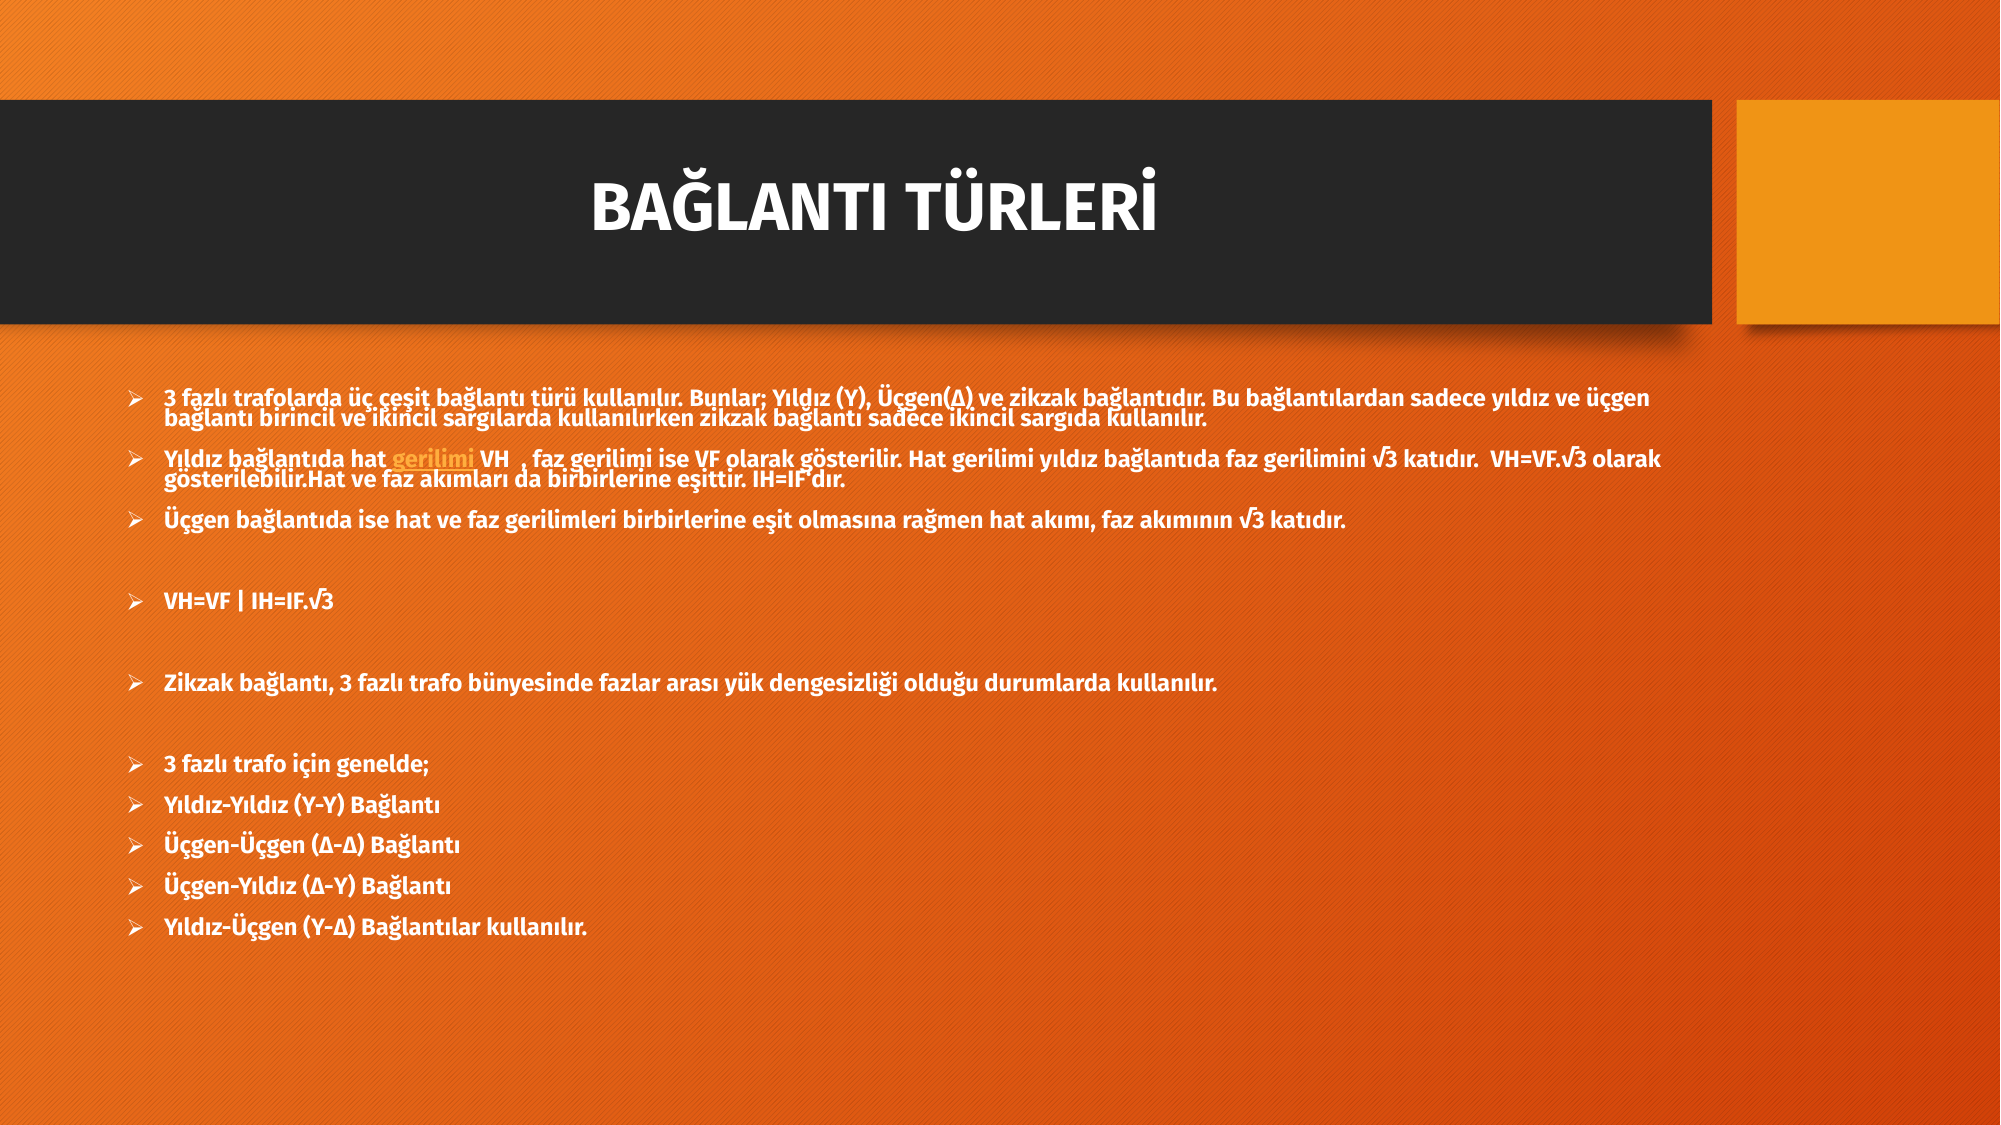

# BAĞLANTI TÜRLERİ
3 fazlı trafolarda üç çeşit bağlantı türü kullanılır. Bunlar; Yıldız (Y), Üçgen(Δ) ve zikzak bağlantıdır. Bu bağlantılardan sadece yıldız ve üçgen bağlantı birincil ve ikincil sargılarda kullanılırken zikzak bağlantı sadece ikincil sargıda kullanılır.
Yıldız bağlantıda hat gerilimi VH  , faz gerilimi ise VF olarak gösterilir. Hat gerilimi yıldız bağlantıda faz gerilimini √3 katıdır.  VH=VF.√3 olarak gösterilebilir.Hat ve faz akımları da birbirlerine eşittir. IH=IF‘dır.
Üçgen bağlantıda ise hat ve faz gerilimleri birbirlerine eşit olmasına rağmen hat akımı, faz akımının √3 katıdır.

VH=VF | IH=IF.√3

Zikzak bağlantı, 3 fazlı trafo bünyesinde fazlar arası yük dengesizliği olduğu durumlarda kullanılır.

3 fazlı trafo için genelde;
Yıldız-Yıldız (Y-Y) Bağlantı
Üçgen-Üçgen (Δ-Δ) Bağlantı
Üçgen-Yıldız (Δ-Y) Bağlantı
Yıldız-Üçgen (Y-Δ) Bağlantılar kullanılır.